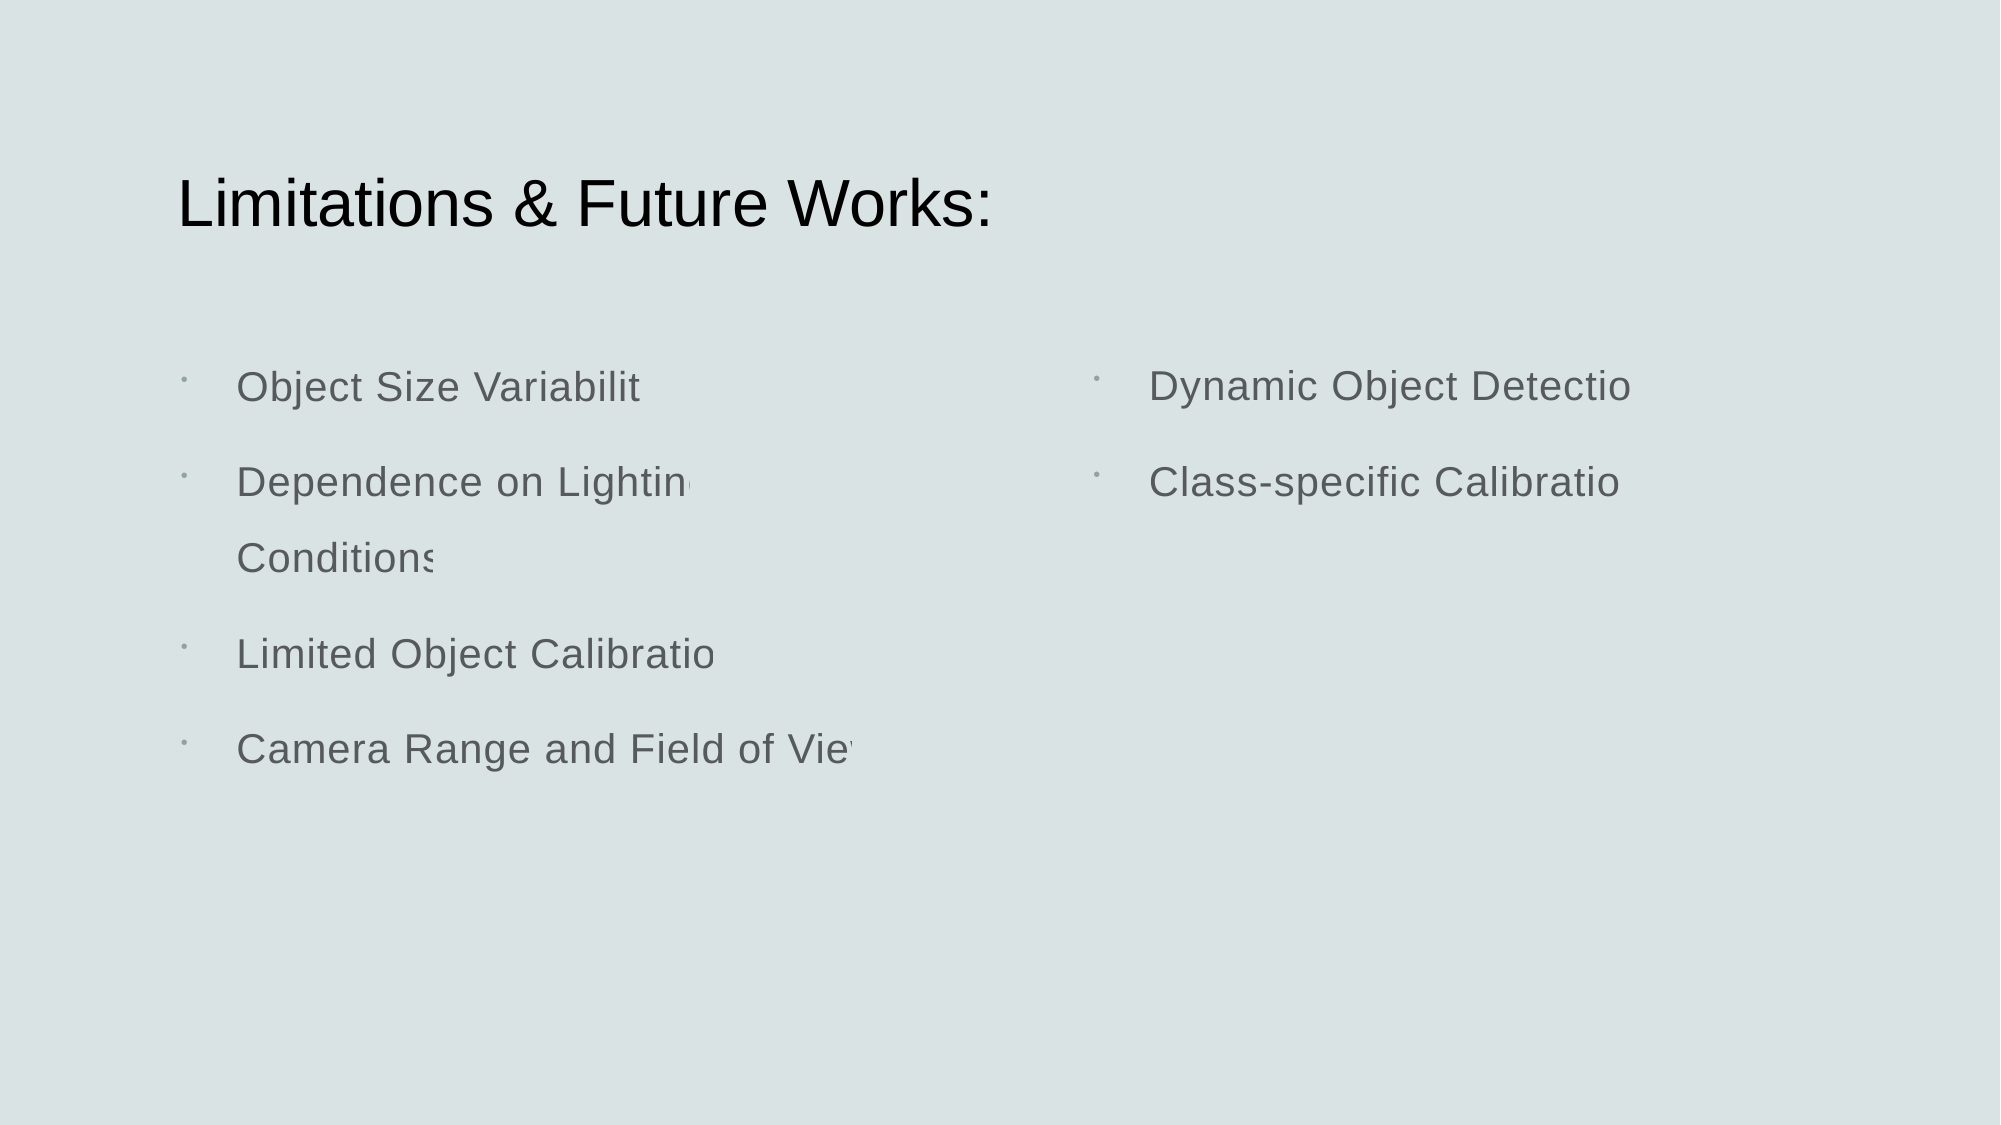

# Limitations & Future Works:
Dynamic Object Detection
Class-specific Calibration

Object Size Variability
Dependence on Lighting Conditions
Limited Object Calibration
Camera Range and Field of View